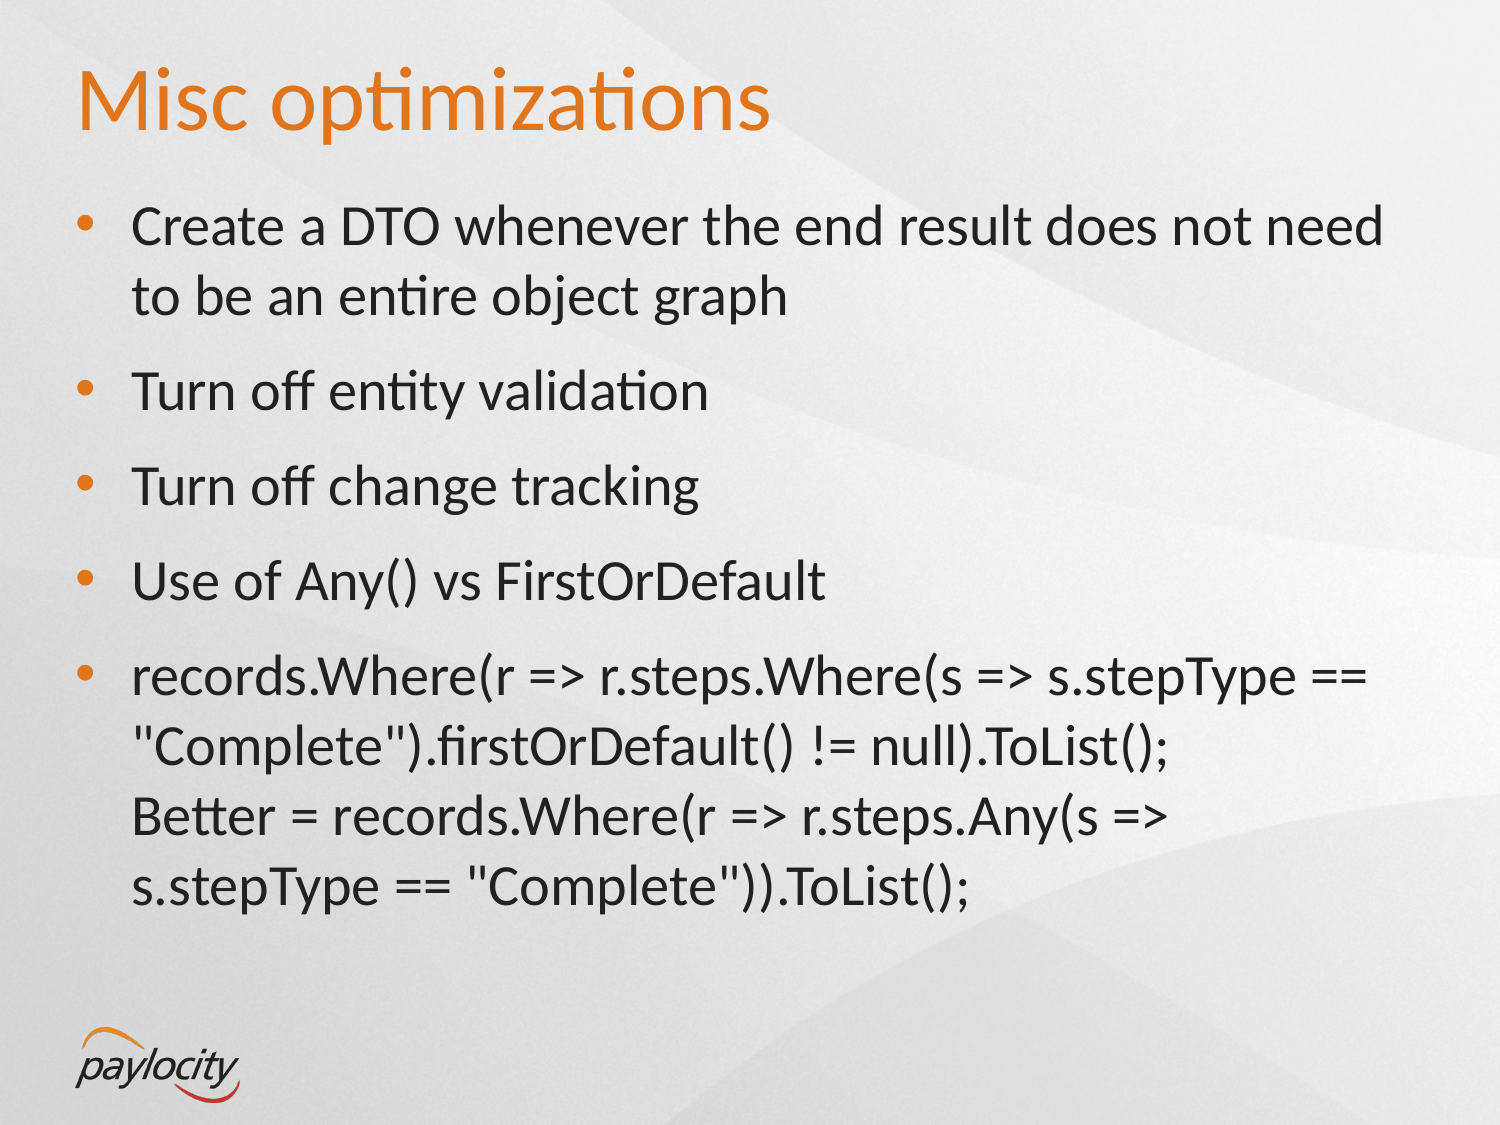

# Misc optimizations
Create a DTO whenever the end result does not need to be an entire object graph
Turn off entity validation
Turn off change tracking
Use of Any() vs FirstOrDefault
records.Where(r => r.steps.Where(s => s.stepType == "Complete").firstOrDefault() != null).ToList();
Better = records.Where(r => r.steps.Any(s => s.stepType == "Complete")).ToList();